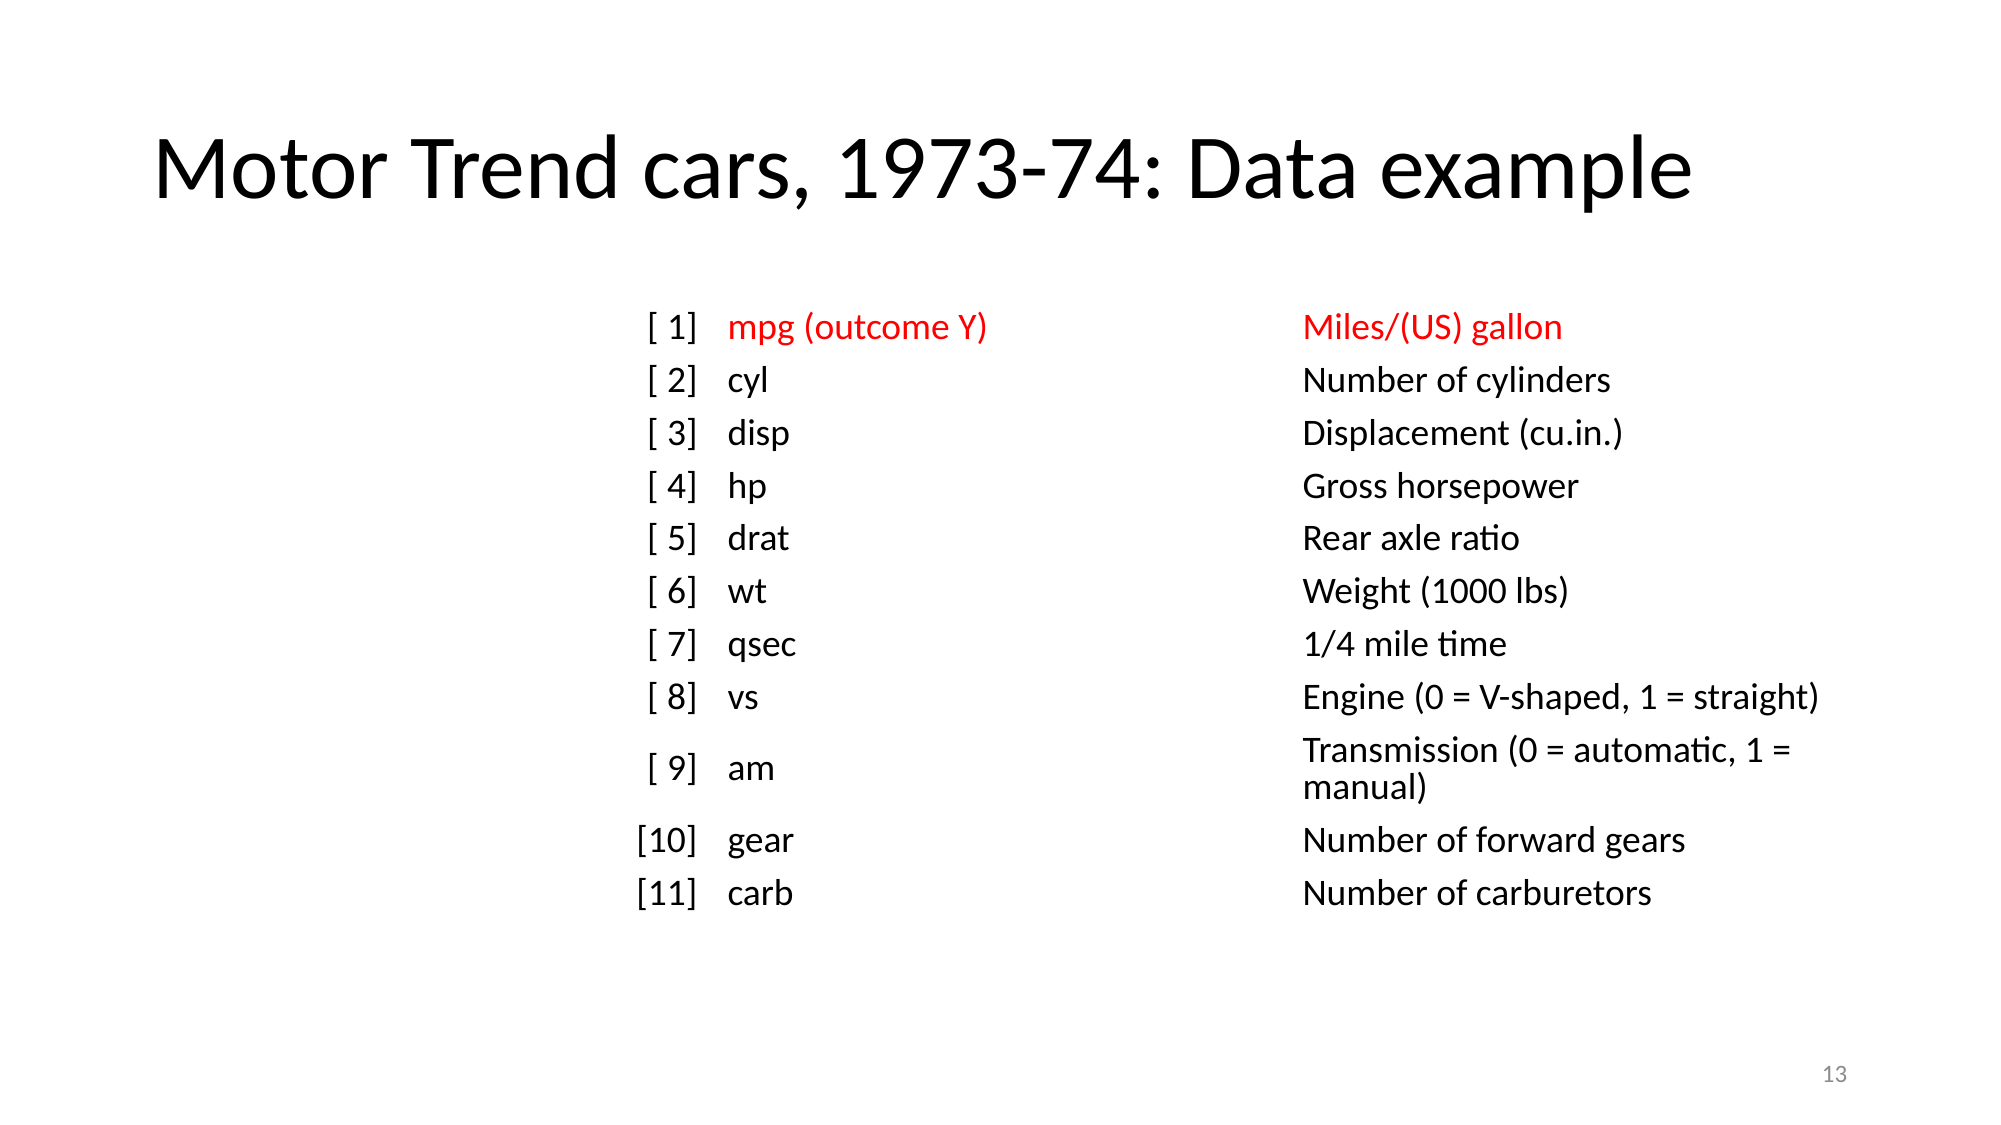

# Motor Trend cars, 1973-74: Data example
| [ 1] | mpg (outcome Y) | Miles/(US) gallon |
| --- | --- | --- |
| [ 2] | cyl | Number of cylinders |
| [ 3] | disp | Displacement (cu.in.) |
| [ 4] | hp | Gross horsepower |
| [ 5] | drat | Rear axle ratio |
| [ 6] | wt | Weight (1000 lbs) |
| [ 7] | qsec | 1/4 mile time |
| [ 8] | vs | Engine (0 = V-shaped, 1 = straight) |
| [ 9] | am | Transmission (0 = automatic, 1 = manual) |
| [10] | gear | Number of forward gears |
| [11] | carb | Number of carburetors |
13